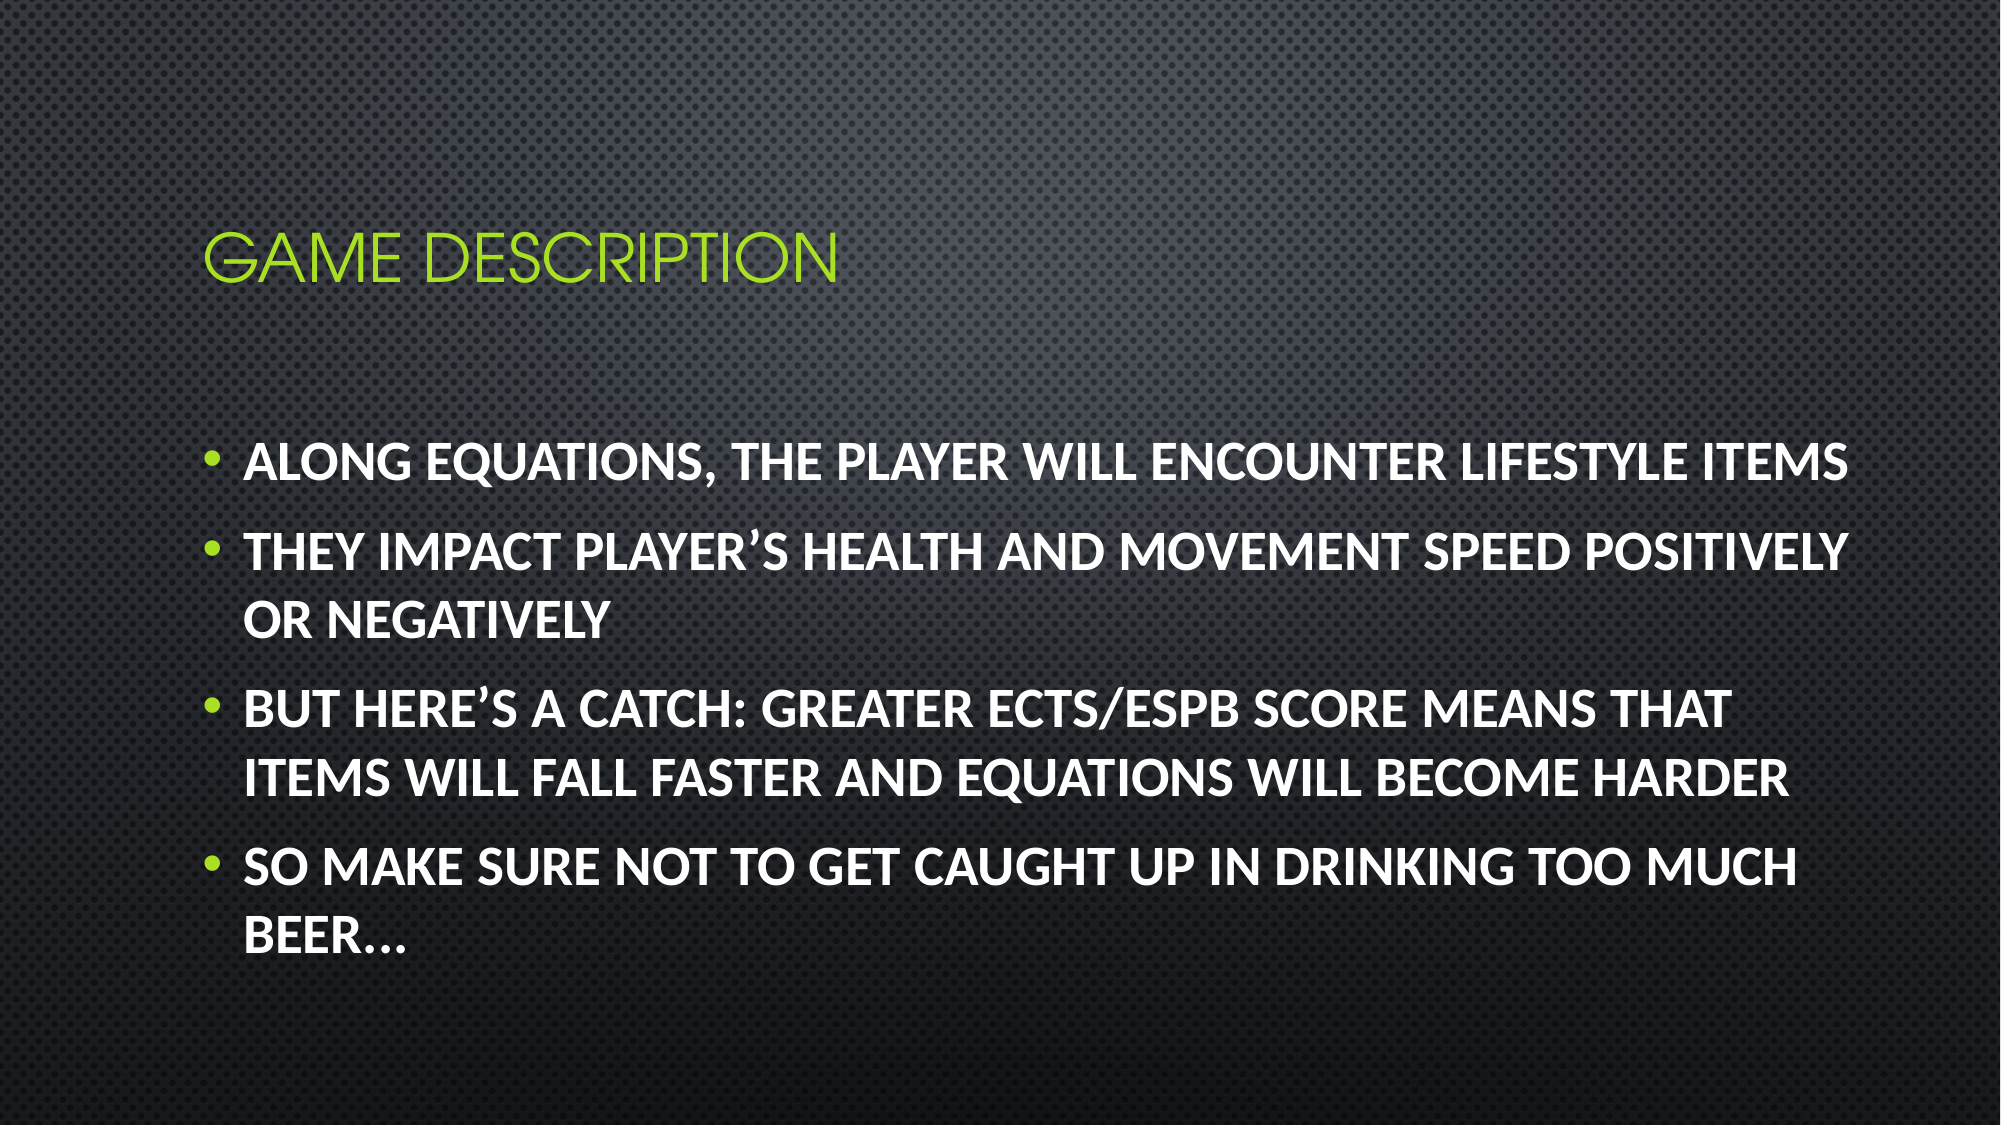

# Game description
Along equations, the player will encounter lifestyle items
They impact player’s health and movement speed positively or negatively
But here’s a catch: greater ECTS/ESPB score means that items will fall faster and equations will become harder
So make sure not to get caught up in drinking too much beer...